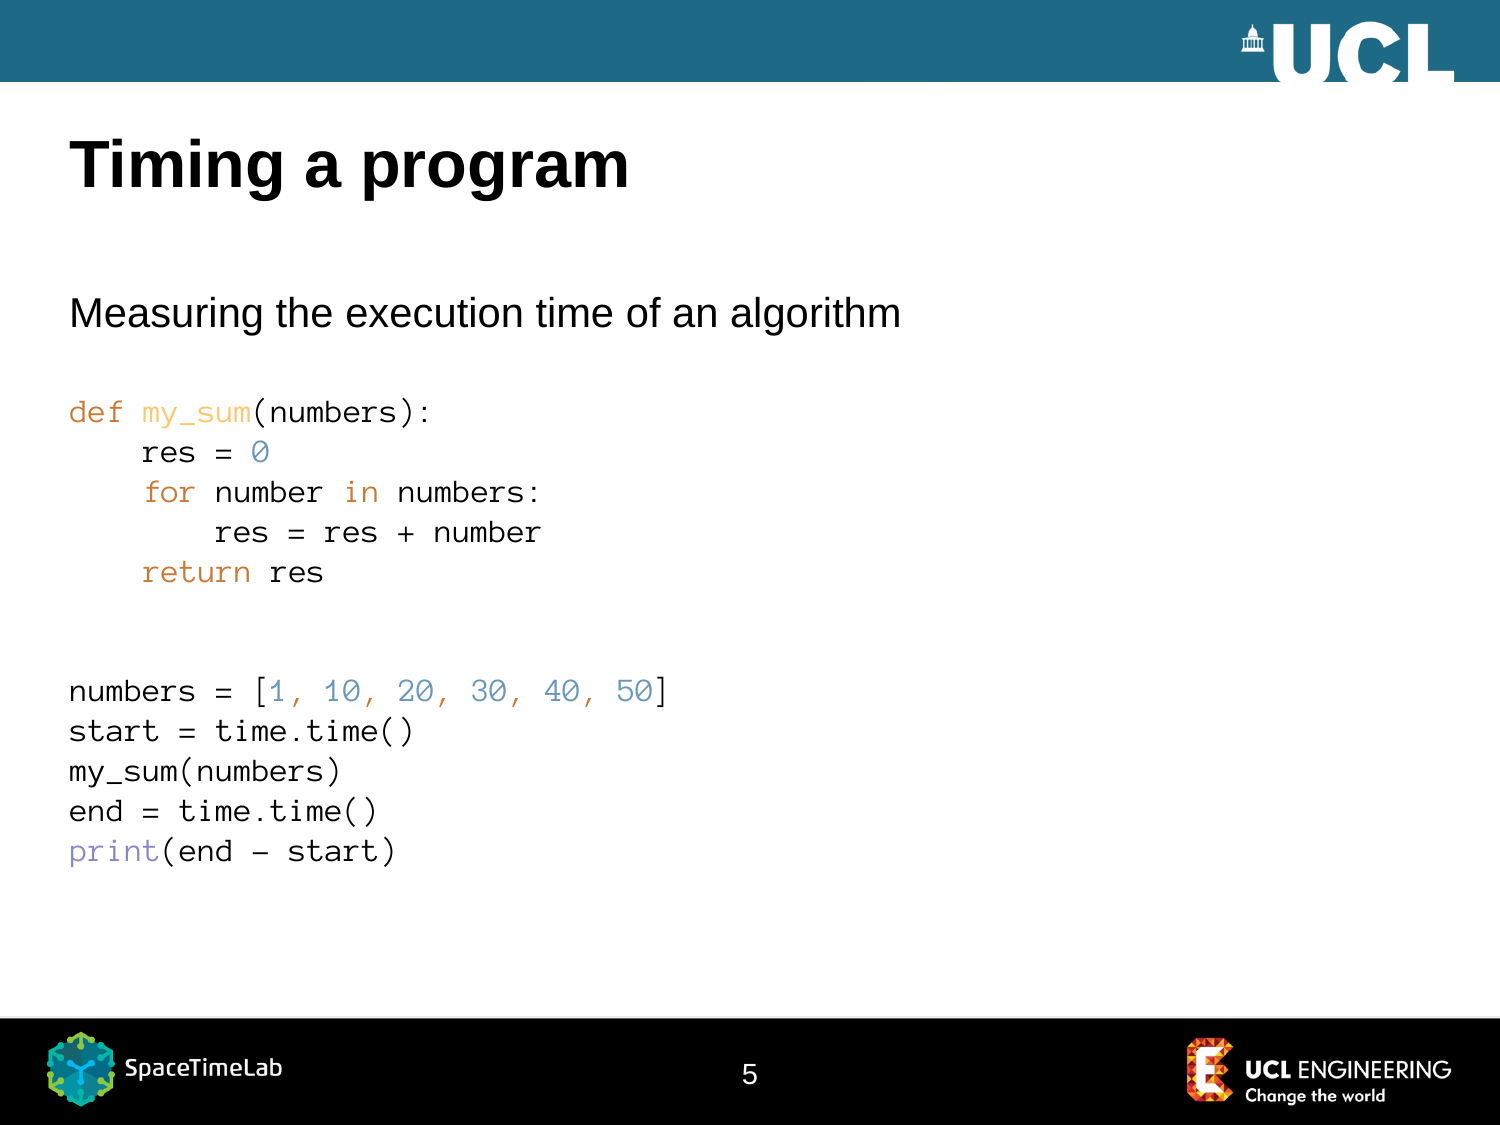

# Timing a program

Measuring the execution time of an algorithm

def my_sum(numbers):
    res = 0
    for number in numbers:
        res = res + number
    return res
numbers = [1, 10, 20, 30, 40, 50]
start = time.time()
my_sum(numbers)
end = time.time()
print(end - start)
6